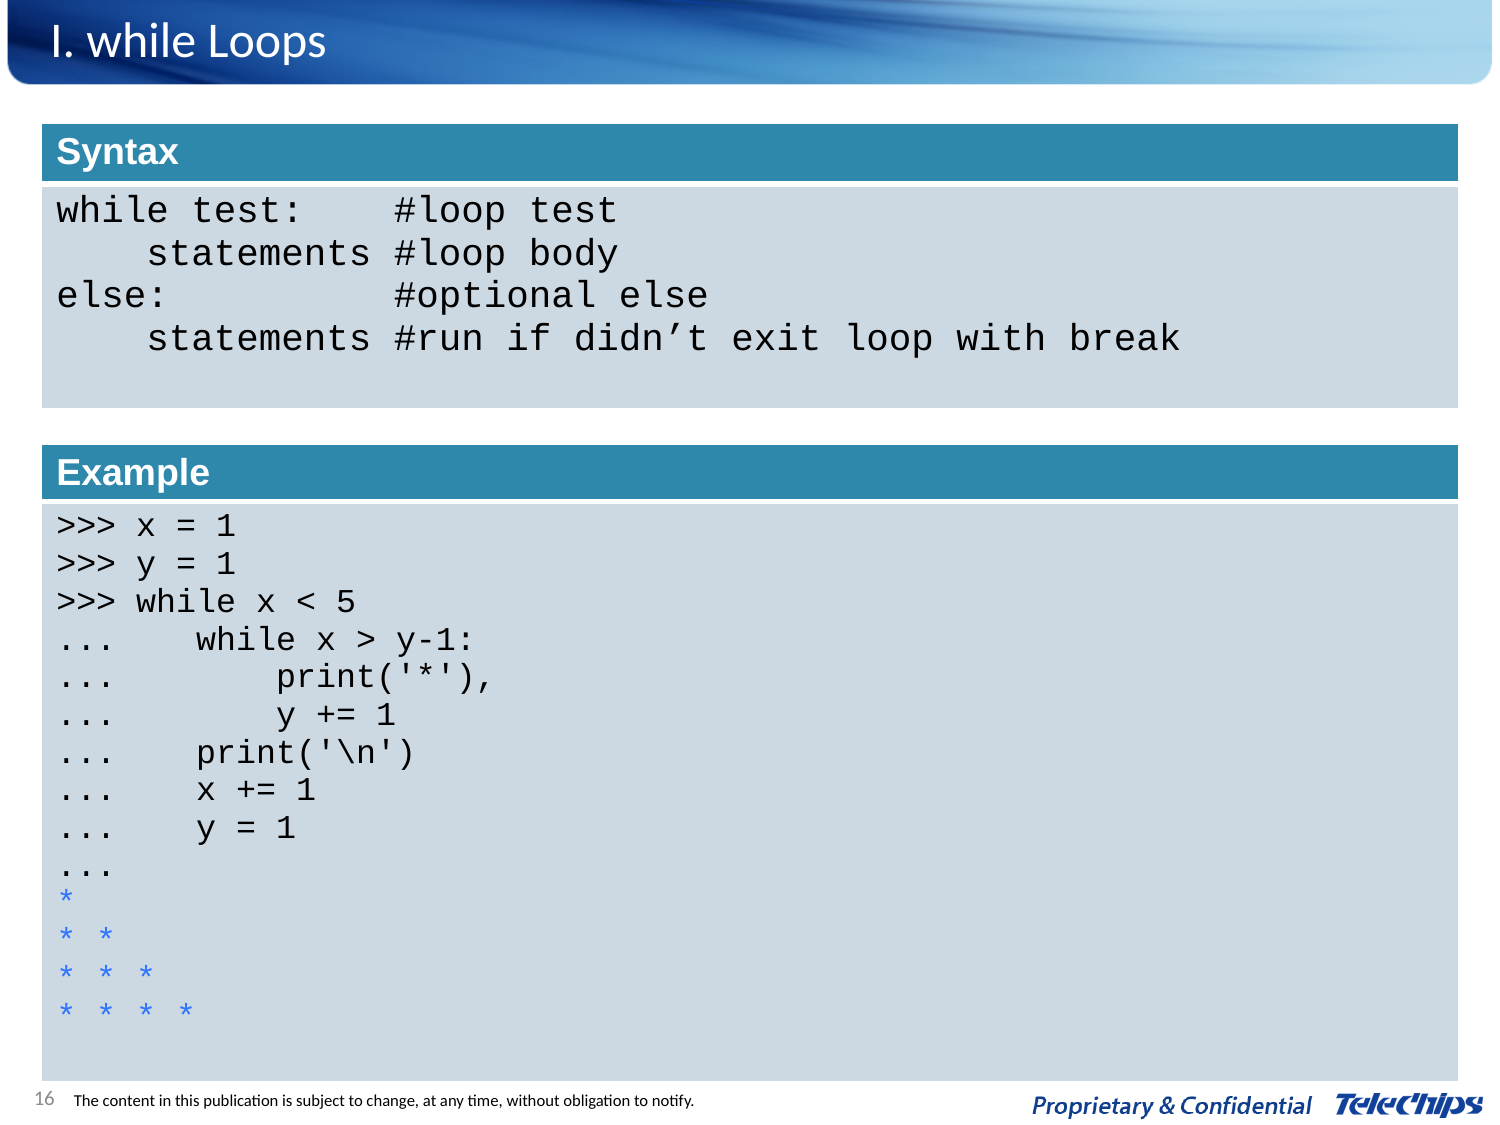

# I. while Loops
| Syntax |
| --- |
| while test: #loop test statements #loop body else: #optional else statements #run if didn’t exit loop with break |
| Example |
| --- |
| >>> x = 1 >>> y = 1 >>> while x < 5 ... while x > y-1: ... print('\*'), ... y += 1 ... print('\n') ... x += 1 ... y = 1 ... \* \* \* \* \* \* \* \* \* \* |
16